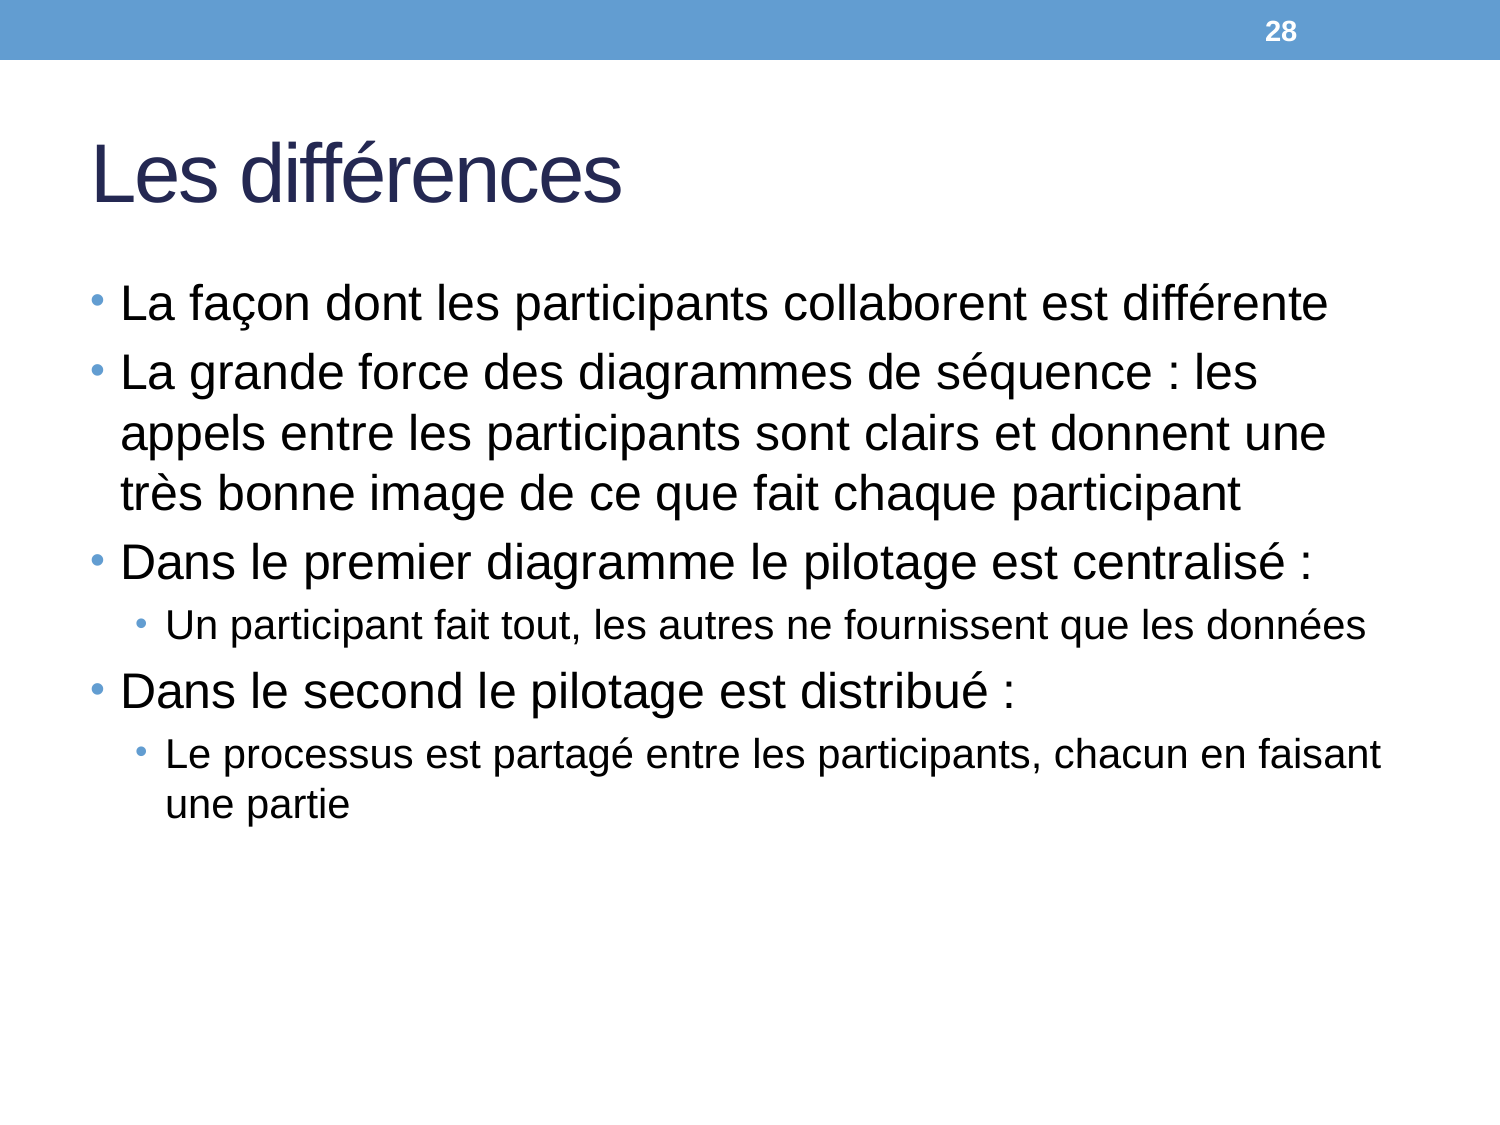

28
# Les différences
La façon dont les participants collaborent est différente
La grande force des diagrammes de séquence : les appels entre les participants sont clairs et donnent une très bonne image de ce que fait chaque participant
Dans le premier diagramme le pilotage est centralisé :
Un participant fait tout, les autres ne fournissent que les données
Dans le second le pilotage est distribué :
Le processus est partagé entre les participants, chacun en faisant une partie